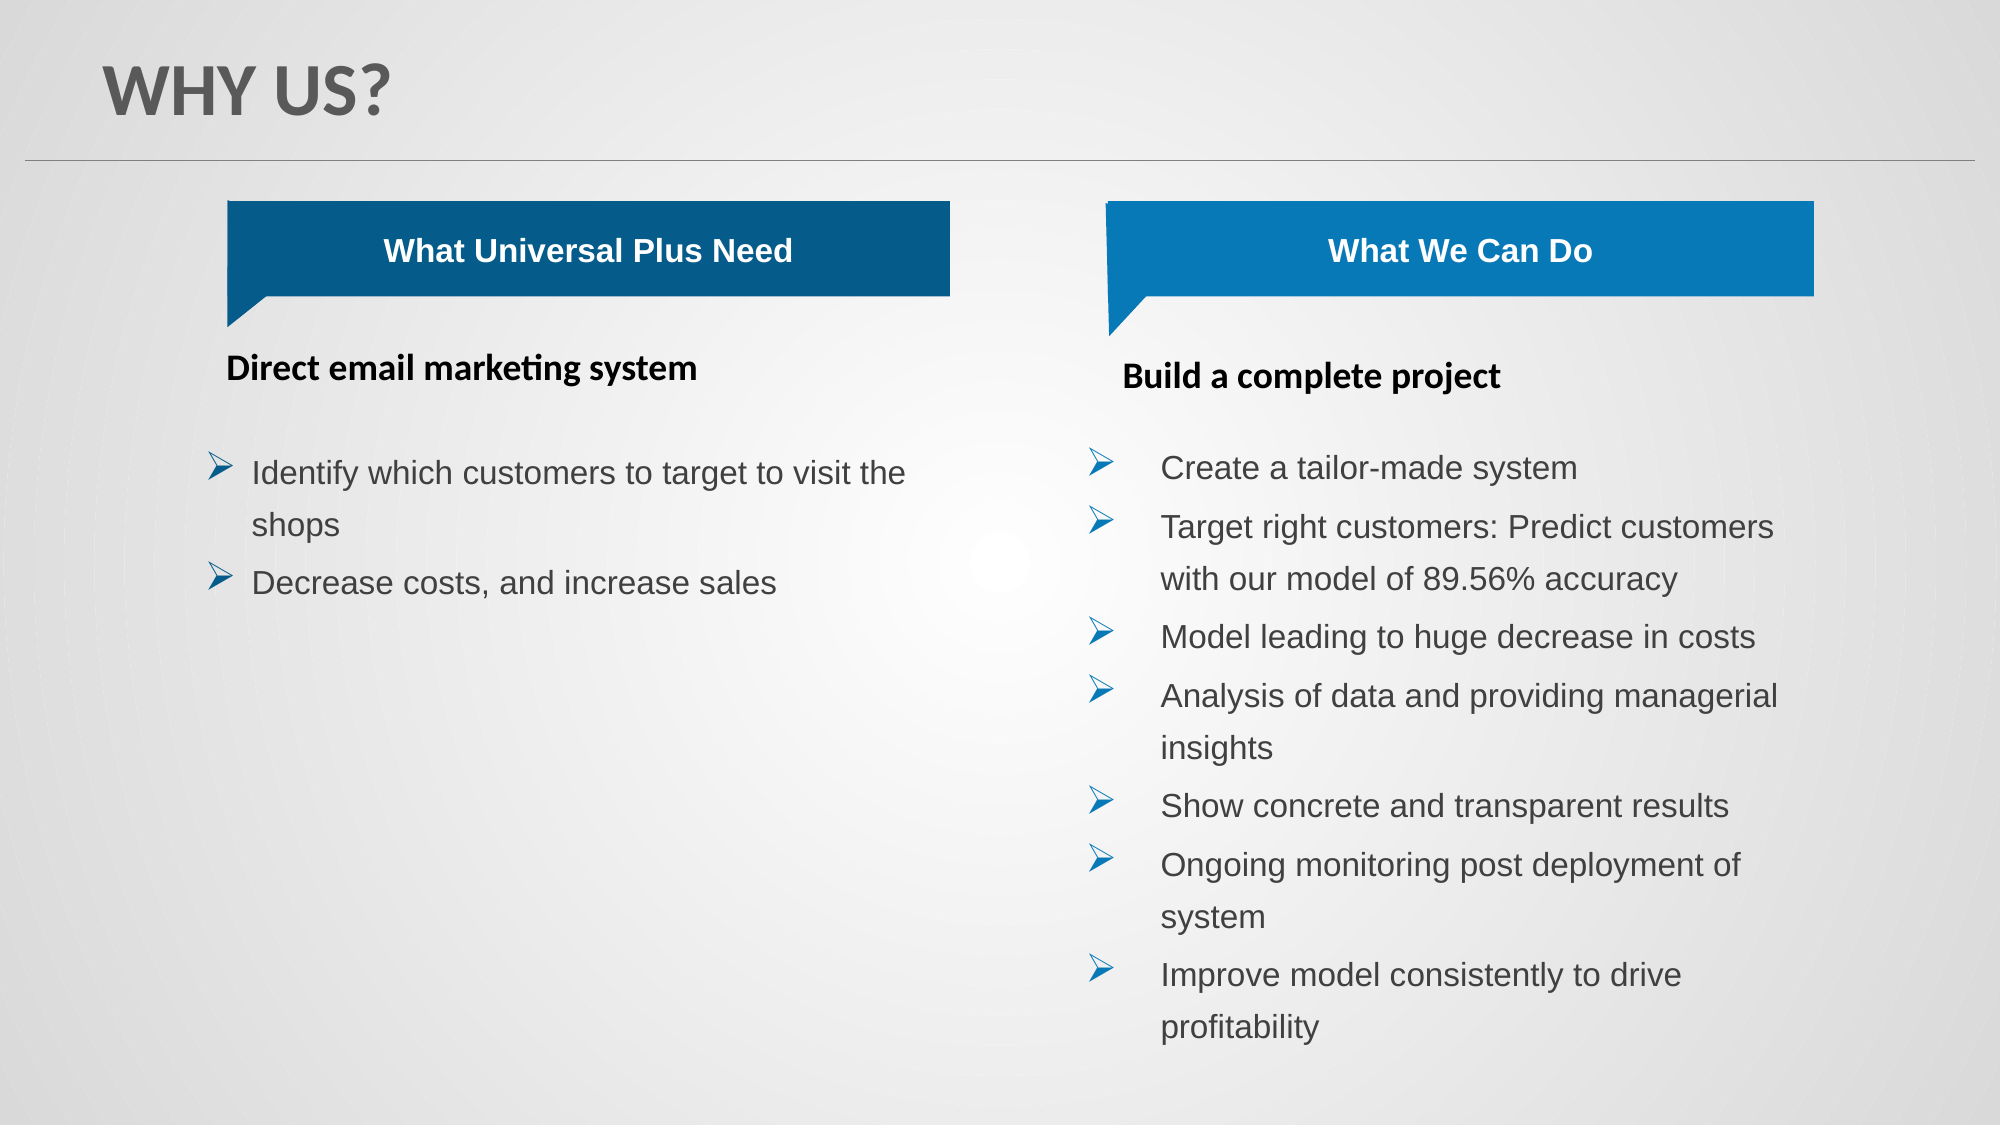

# WHY US?
What Universal Plus Need

Identify which customers to target to visit the shops
Decrease costs, and increase sales
What We Can Do

Create a tailor-made system
Target right customers: Predict customers with our model of 89.56% accuracy
Model leading to huge decrease in costs
Analysis of data and providing managerial insights
Show concrete and transparent results
Ongoing monitoring post deployment of system
Improve model consistently to drive profitability
Direct email marketing system
Build a complete project